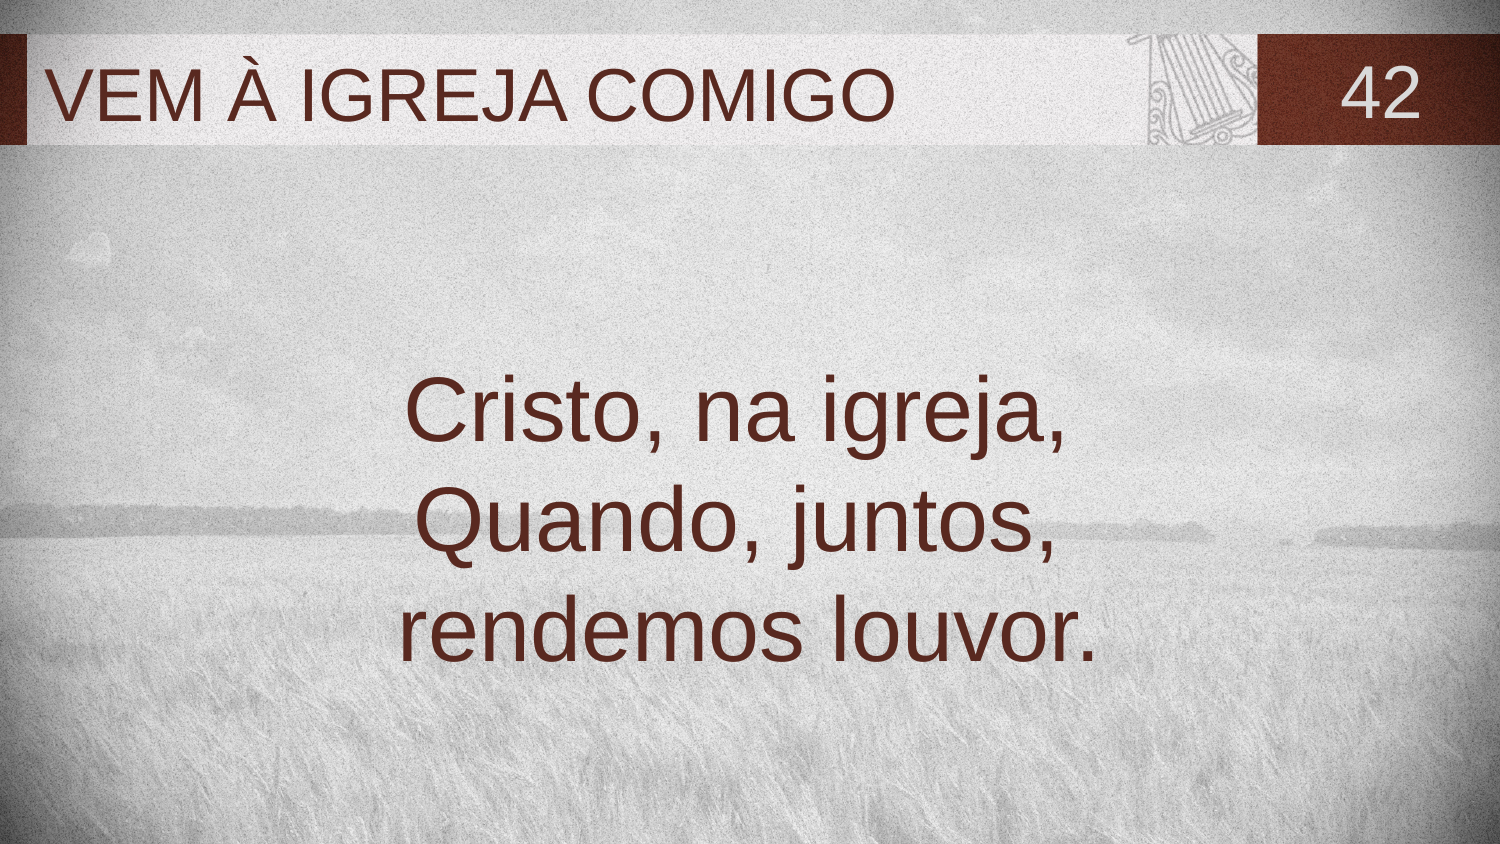

# VEM À IGREJA COMIGO
42
Cristo, na igreja,
Quando, juntos,
rendemos louvor.